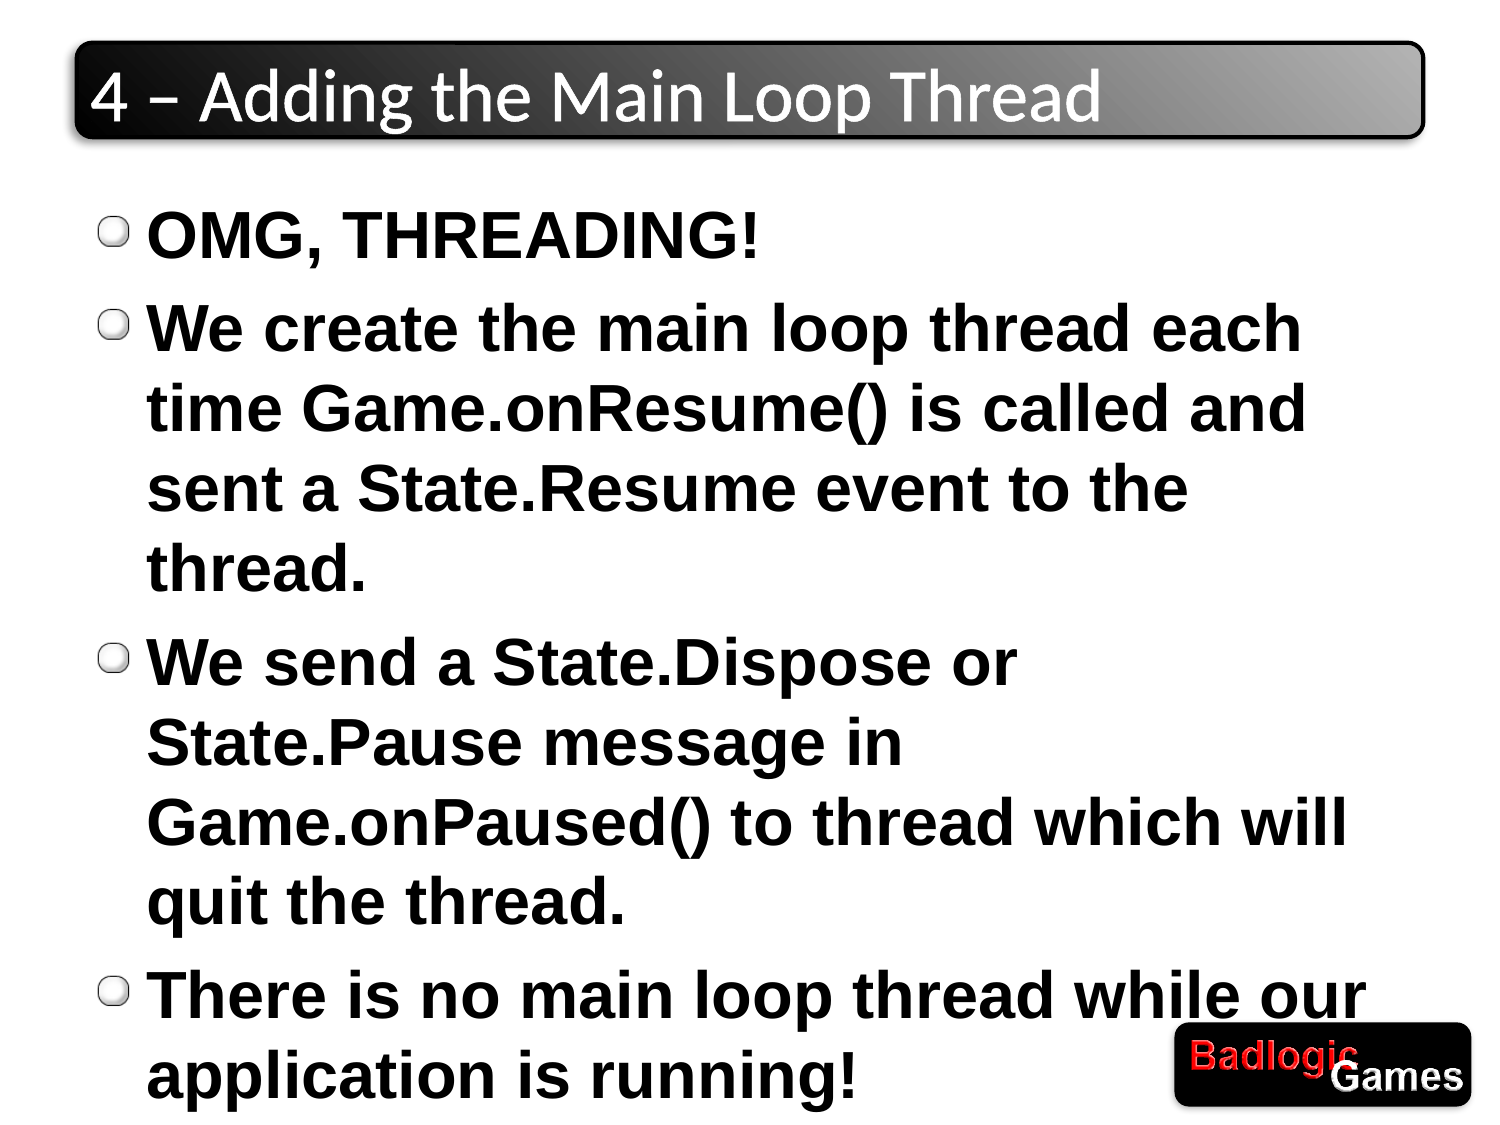

# 4 – Adding the Main Loop Thread
OMG, THREADING!
We create the main loop thread each time Game.onResume() is called and sent a State.Resume event to the thread.
We send a State.Dispose or State.Pause message in Game.onPaused() to thread which will quit the thread.
There is no main loop thread while our application is running!